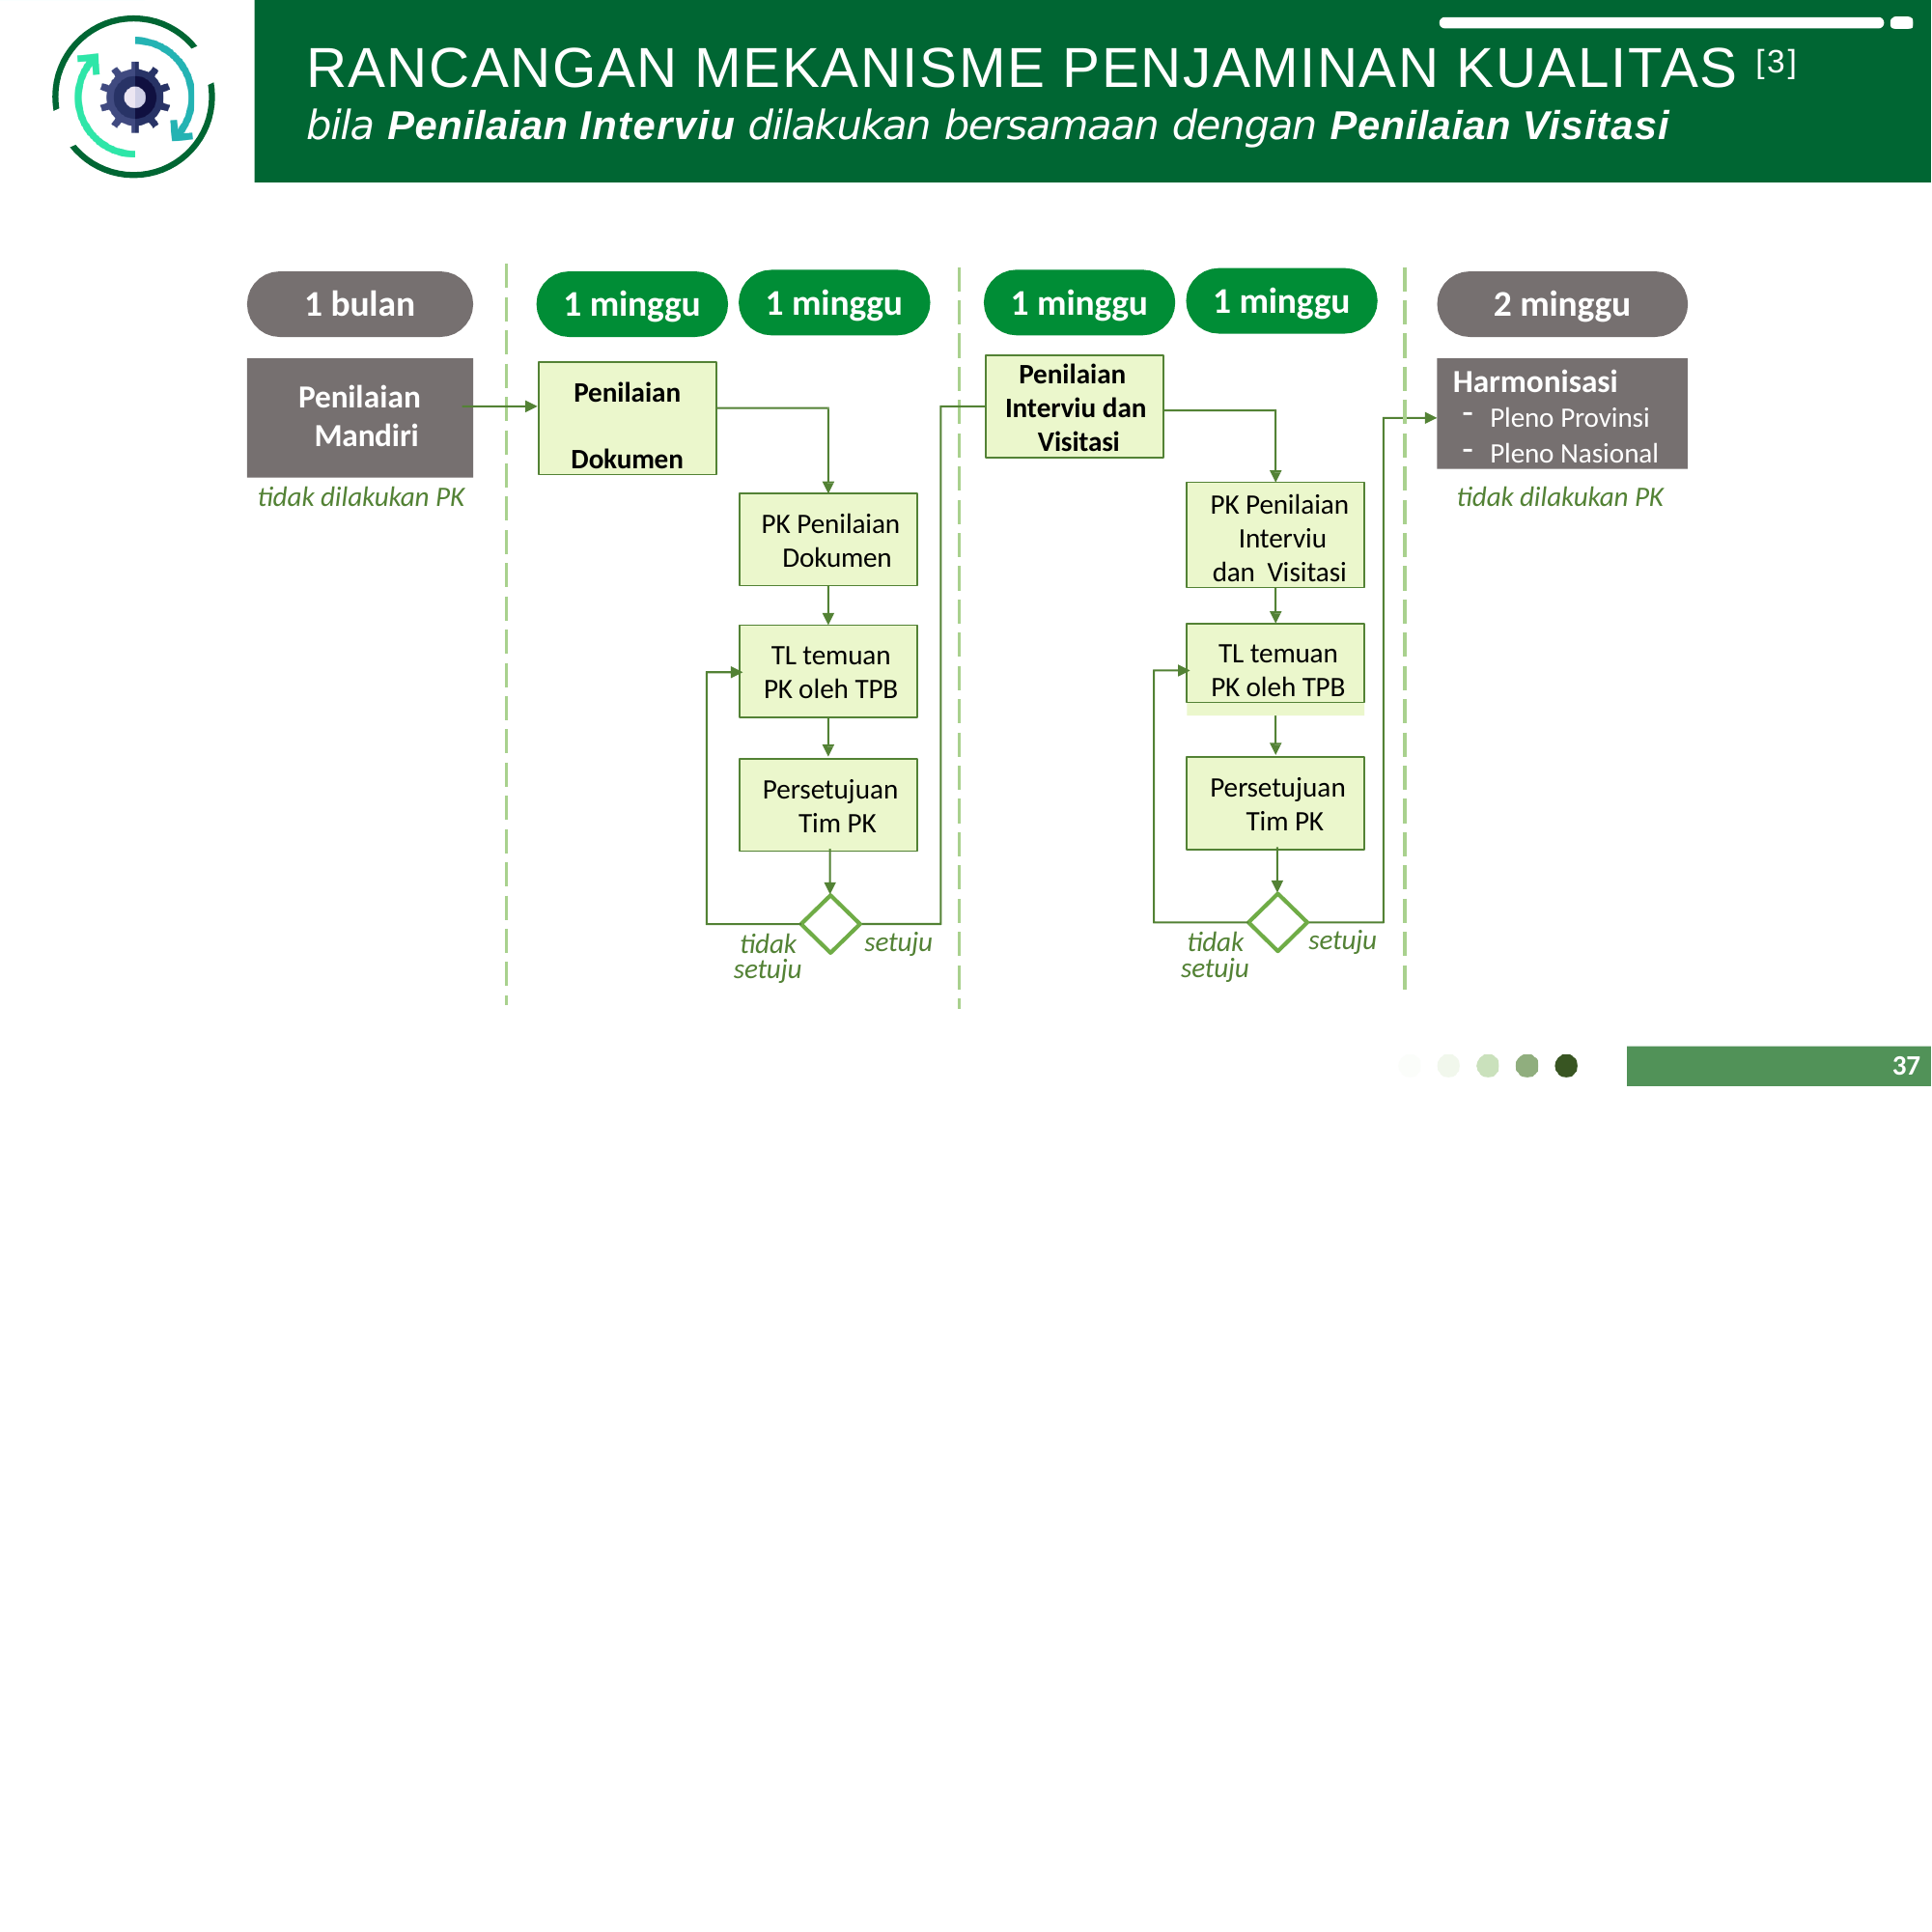

# RANCANGAN MEKANISME PENJAMINAN KUALITAS [3]
bila Penilaian Interviu dilakukan bersamaan dengan Penilaian Visitasi

1 minggu
1 minggu
1 minggu
1 bulan
1 minggu
2 minggu
Penilaian  Interviu dan  Visitasi
Penilaian  Mandiri
Harmonisasi
Pleno Provinsi
Pleno Nasional
Penilaian  Dokumen

tidak dilakukan PK
tidak dilakukan PK
PK Penilaian  Interviu dan  Visitasi

PK Penilaian  Dokumen

TL temuan  PK oleh TPB

TL temuan  PK oleh TPB

Persetujuan  Tim PK
Persetujuan  Tim PK
setuju
tidak  setuju
setuju
tidak  setuju

37